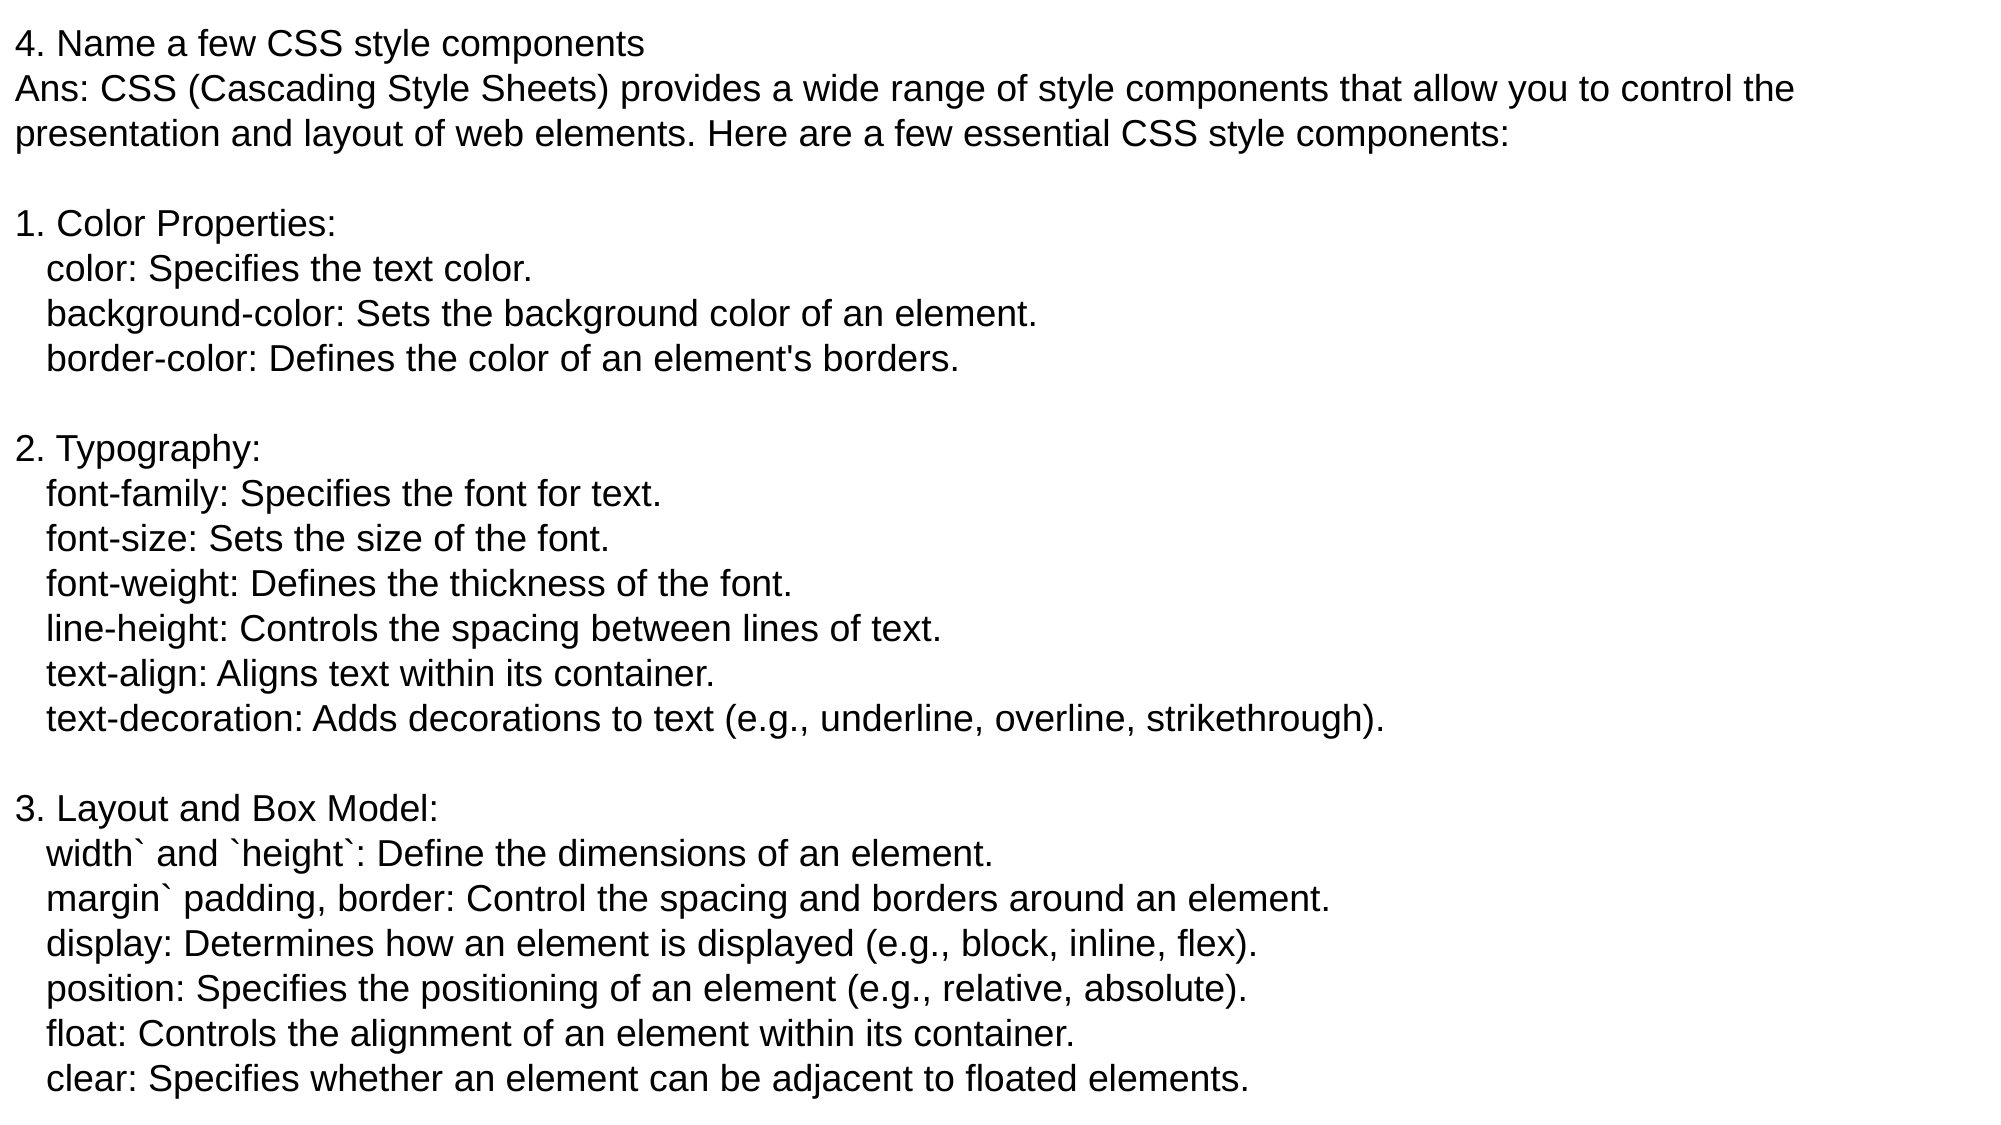

4. Name a few CSS style components
Ans: CSS (Cascading Style Sheets) provides a wide range of style components that allow you to control the presentation and layout of web elements. Here are a few essential CSS style components:

1. Color Properties:
   color: Specifies the text color.
   background-color: Sets the background color of an element.
   border-color: Defines the color of an element's borders.

2. Typography:
   font-family: Specifies the font for text.
   font-size: Sets the size of the font.
   font-weight: Defines the thickness of the font.
   line-height: Controls the spacing between lines of text.
   text-align: Aligns text within its container.
   text-decoration: Adds decorations to text (e.g., underline, overline, strikethrough).

3. Layout and Box Model:
   width` and `height`: Define the dimensions of an element.
   margin` padding, border: Control the spacing and borders around an element.
   display: Determines how an element is displayed (e.g., block, inline, flex).
   position: Specifies the positioning of an element (e.g., relative, absolute).
   float: Controls the alignment of an element within its container.
   clear: Specifies whether an element can be adjacent to floated elements.